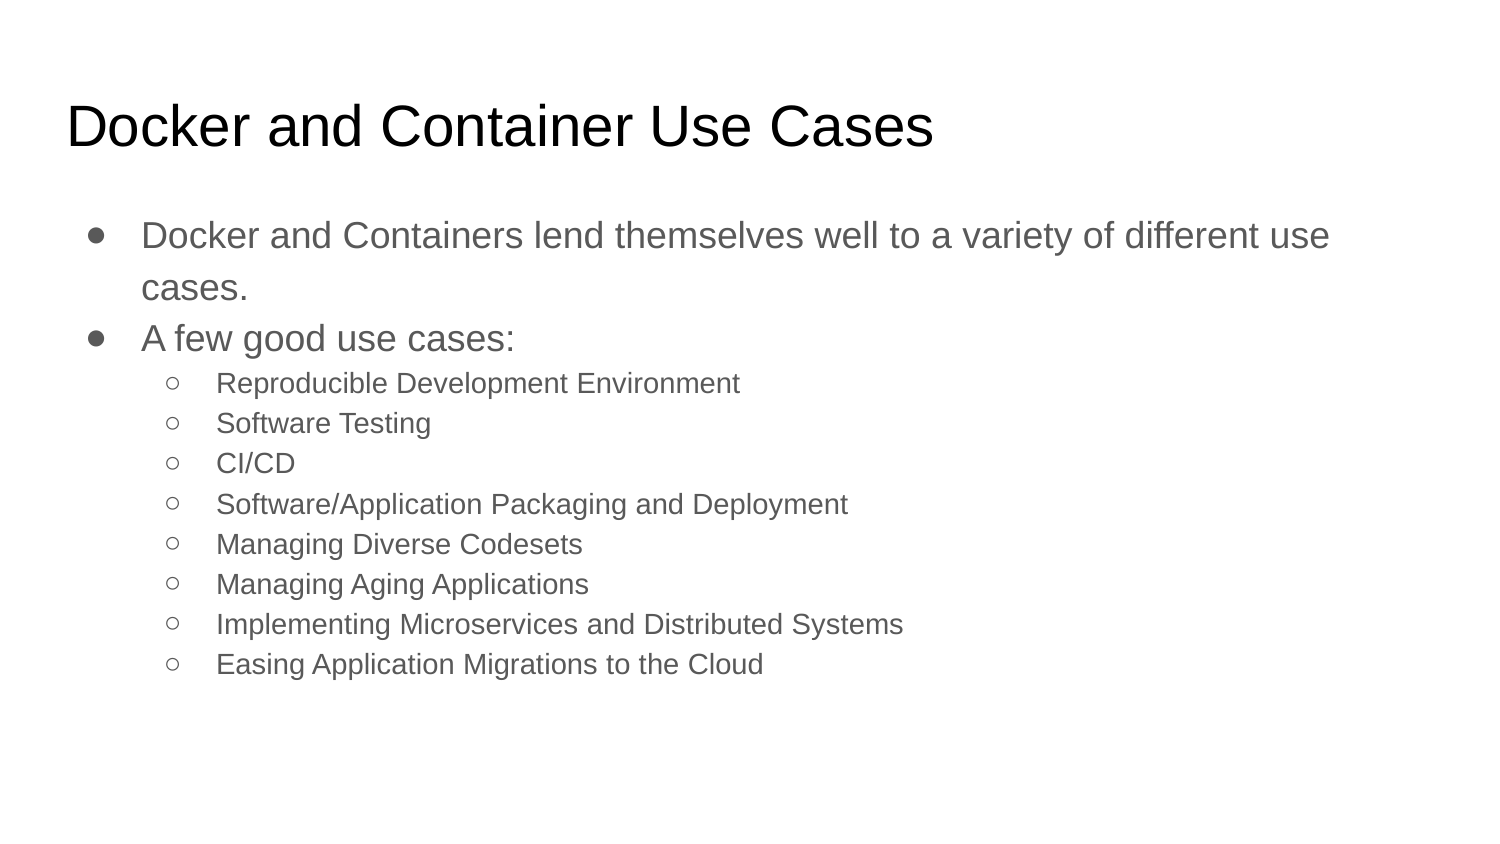

# Docker and Container Use Cases
Docker and Containers lend themselves well to a variety of different use cases.
A few good use cases:
Reproducible Development Environment
Software Testing
CI/CD
Software/Application Packaging and Deployment
Managing Diverse Codesets
Managing Aging Applications
Implementing Microservices and Distributed Systems
Easing Application Migrations to the Cloud